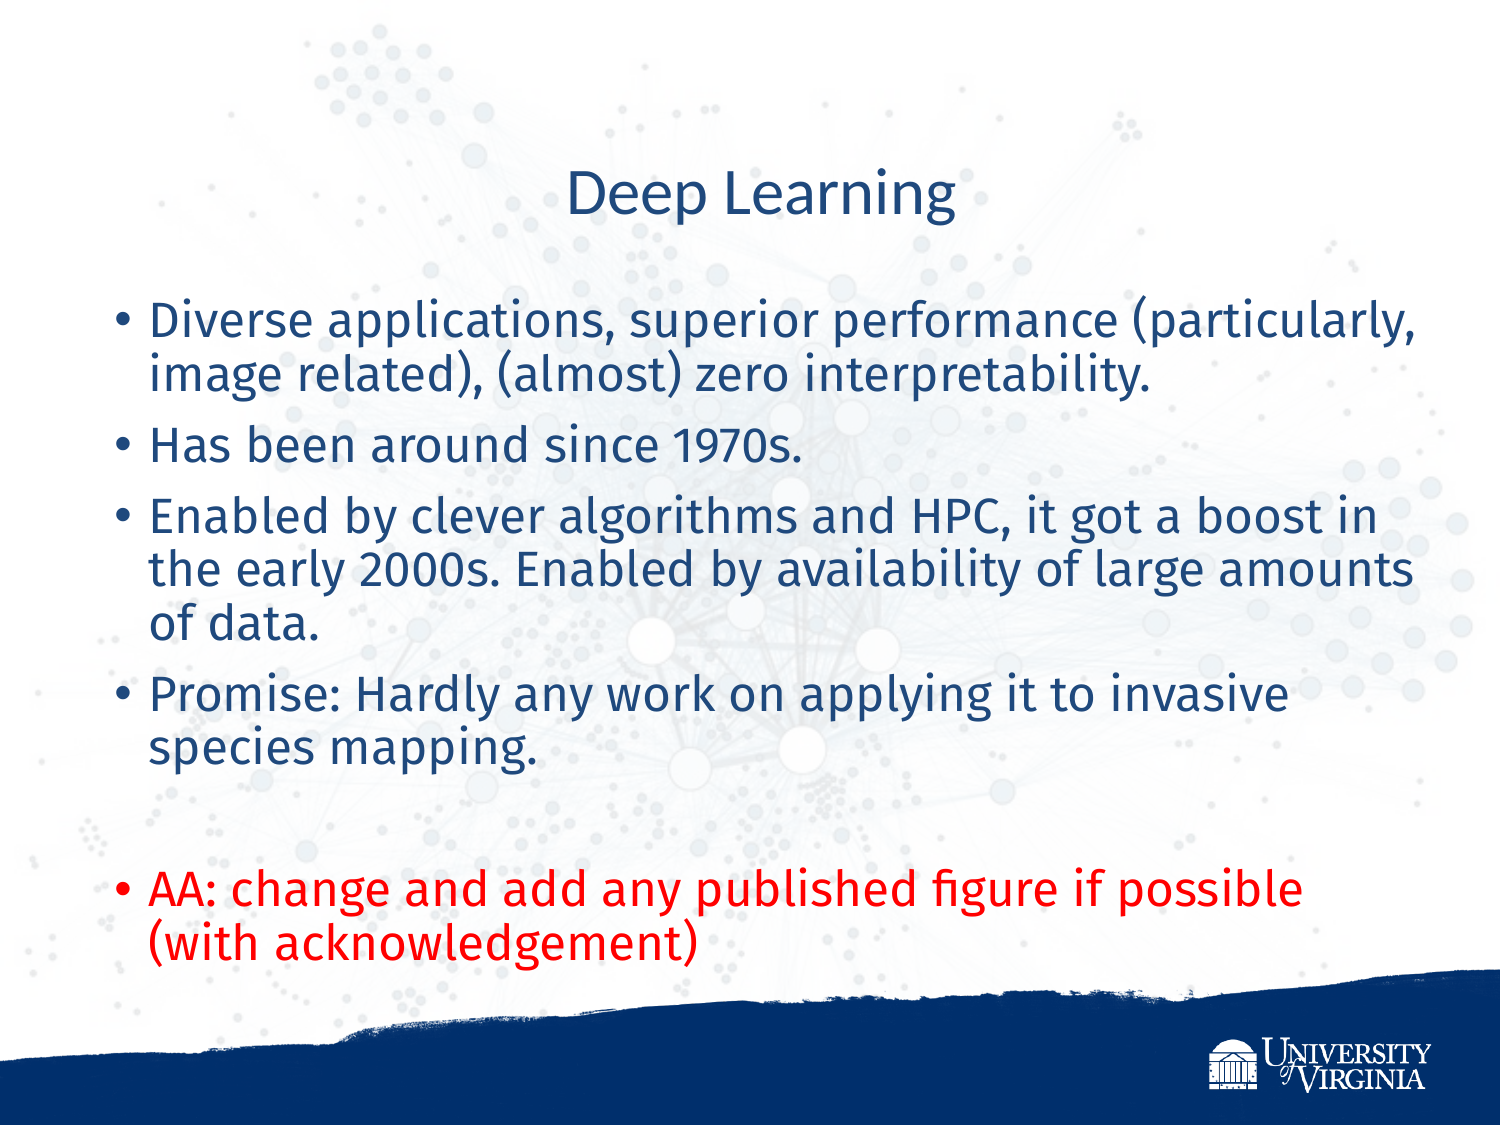

# Deep Learning

Diverse applications, superior performance (particularly, image related), (almost) zero interpretability.
Has been around since 1970s.
Enabled by clever algorithms and HPC, it got a boost in the early 2000s. Enabled by availability of large amounts of data.
Promise: Hardly any work on applying it to invasive species mapping.

AA: change and add any published figure if possible (with acknowledgement)